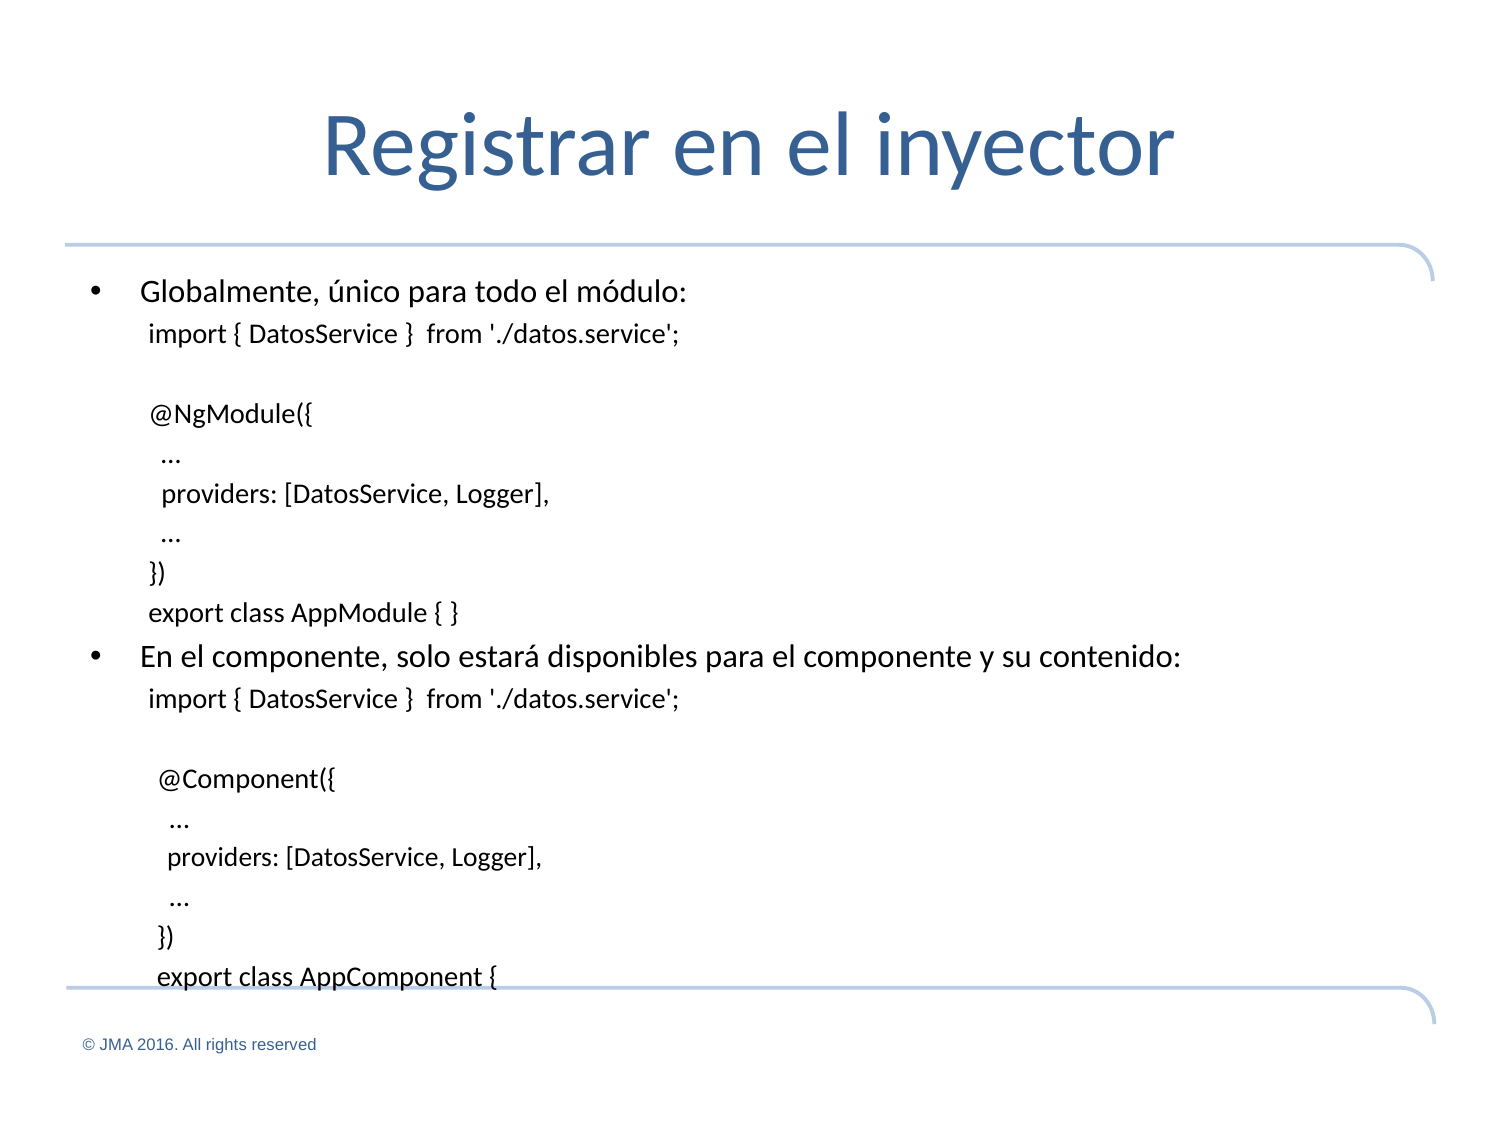

# Registrar en el inyector
Globalmente, único para todo el módulo:
import { DatosService }  from './datos.service';

@NgModule({
  …
  providers: [DatosService, Logger],
  …
})
export class AppModule { }
En el componente, solo estará disponibles para el componente y su contenido:
import { DatosService }  from './datos.service';

@Component({
  …
   providers: [DatosService, Logger],
  …
})
export class AppComponent {